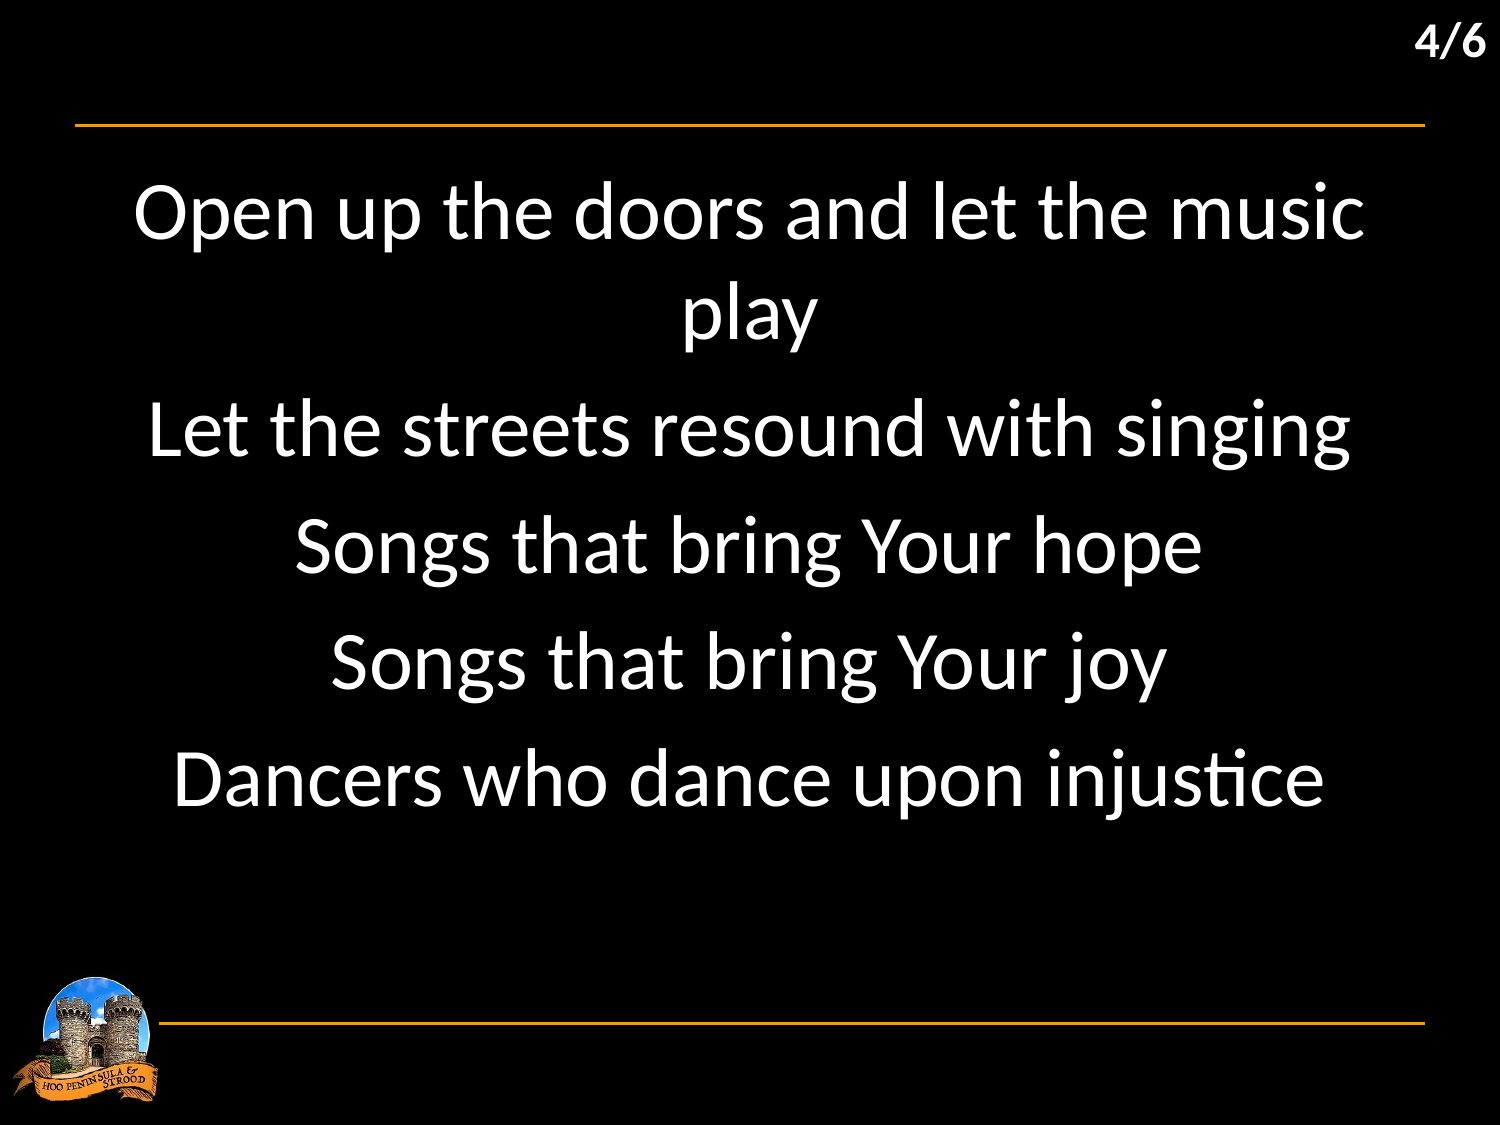

4/6
Open up the doors and let the music play
Let the streets resound with singing
Songs that bring Your hope
Songs that bring Your joy
Dancers who dance upon injustice